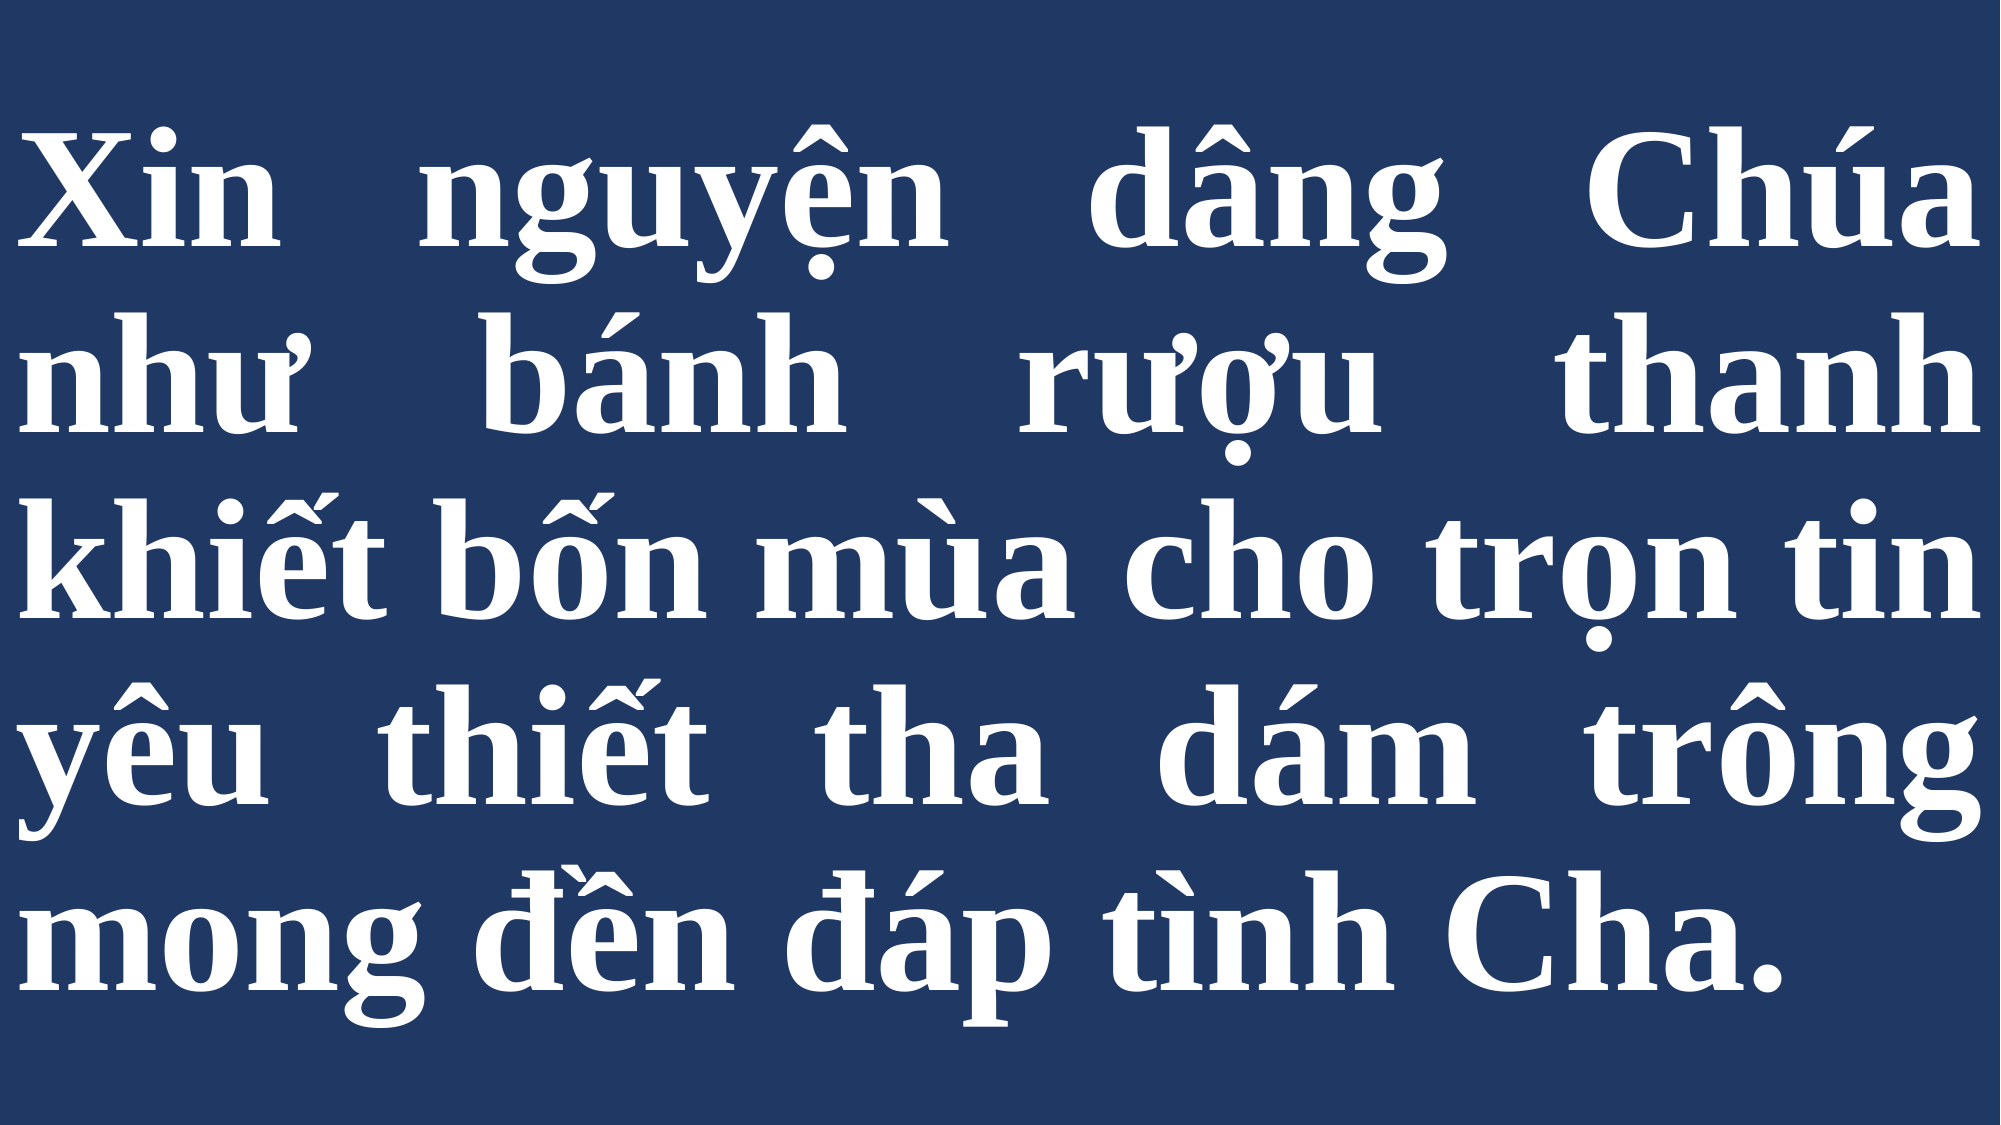

# Xin nguyện dâng Chúa như bánh rượu thanh khiết bốn mùa cho trọn tin yêu thiết tha dám trông mong đền đáp tình Cha.